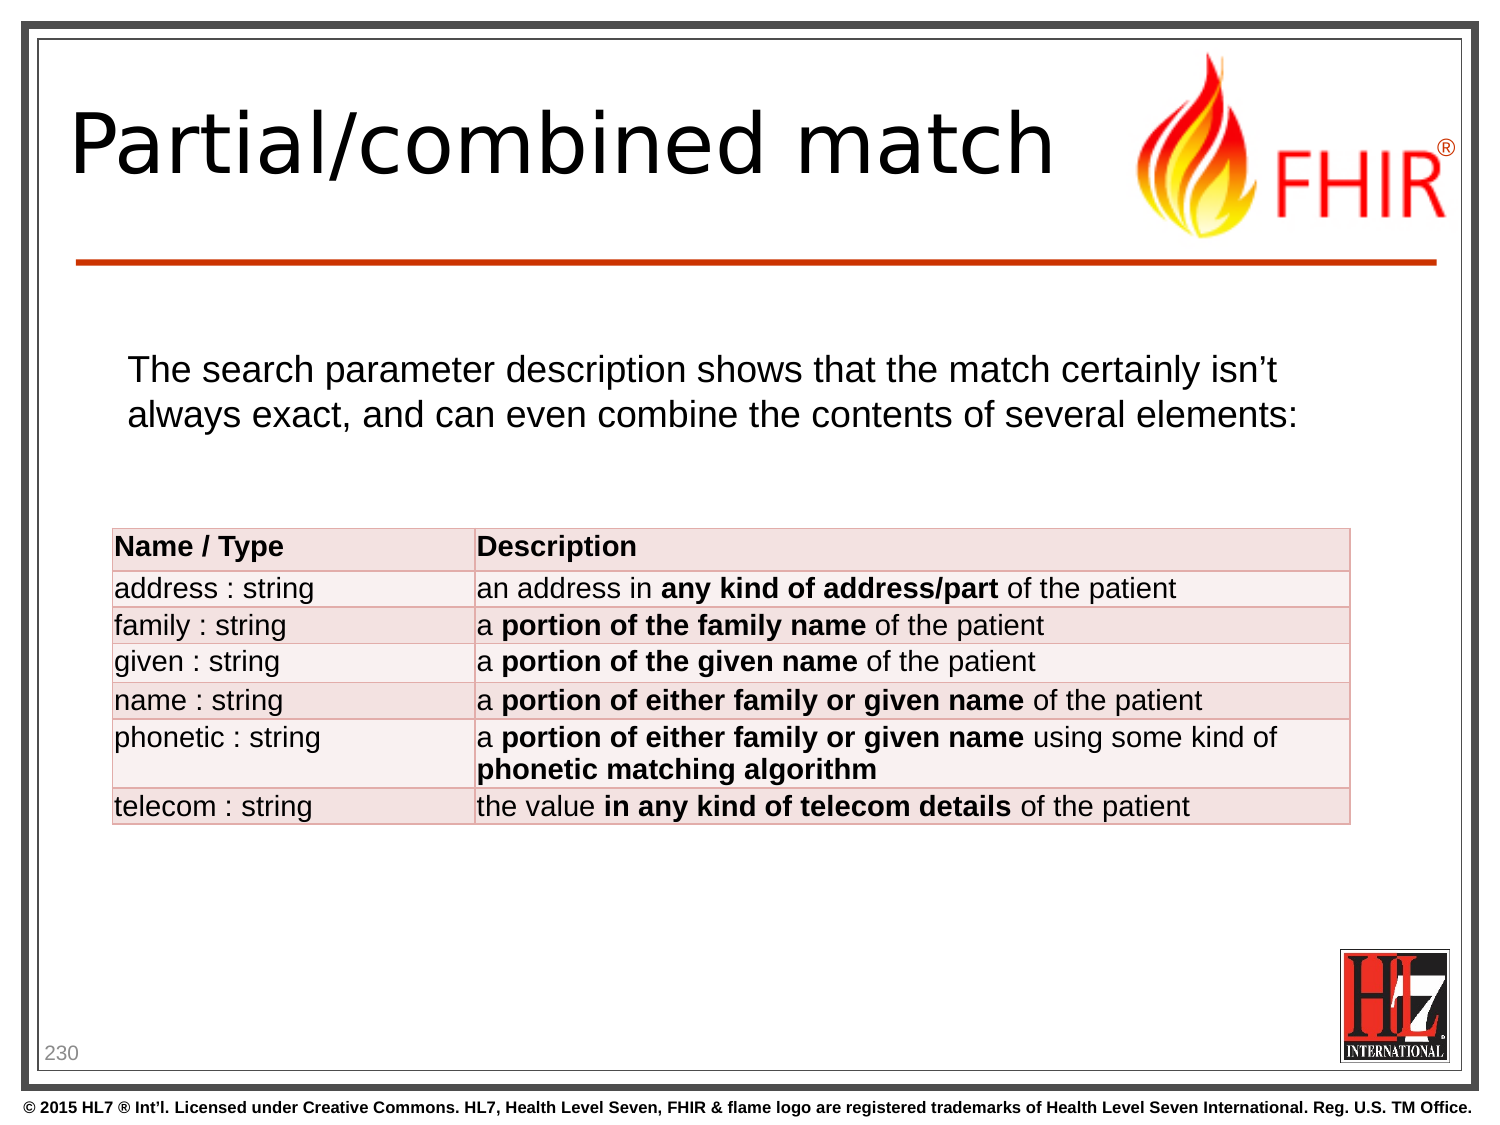

# Partial/combined match
The search parameter description shows that the match certainly isn’t always exact, and can even combine the contents of several elements:
| Name / Type | Description |
| --- | --- |
| address : string | an address in any kind of address/part of the patient |
| family : string | a portion of the family name of the patient |
| given : string | a portion of the given name of the patient |
| name : string | a portion of either family or given name of the patient |
| phonetic : string | a portion of either family or given name using some kind of phonetic matching algorithm |
| telecom : string | the value in any kind of telecom details of the patient |
230